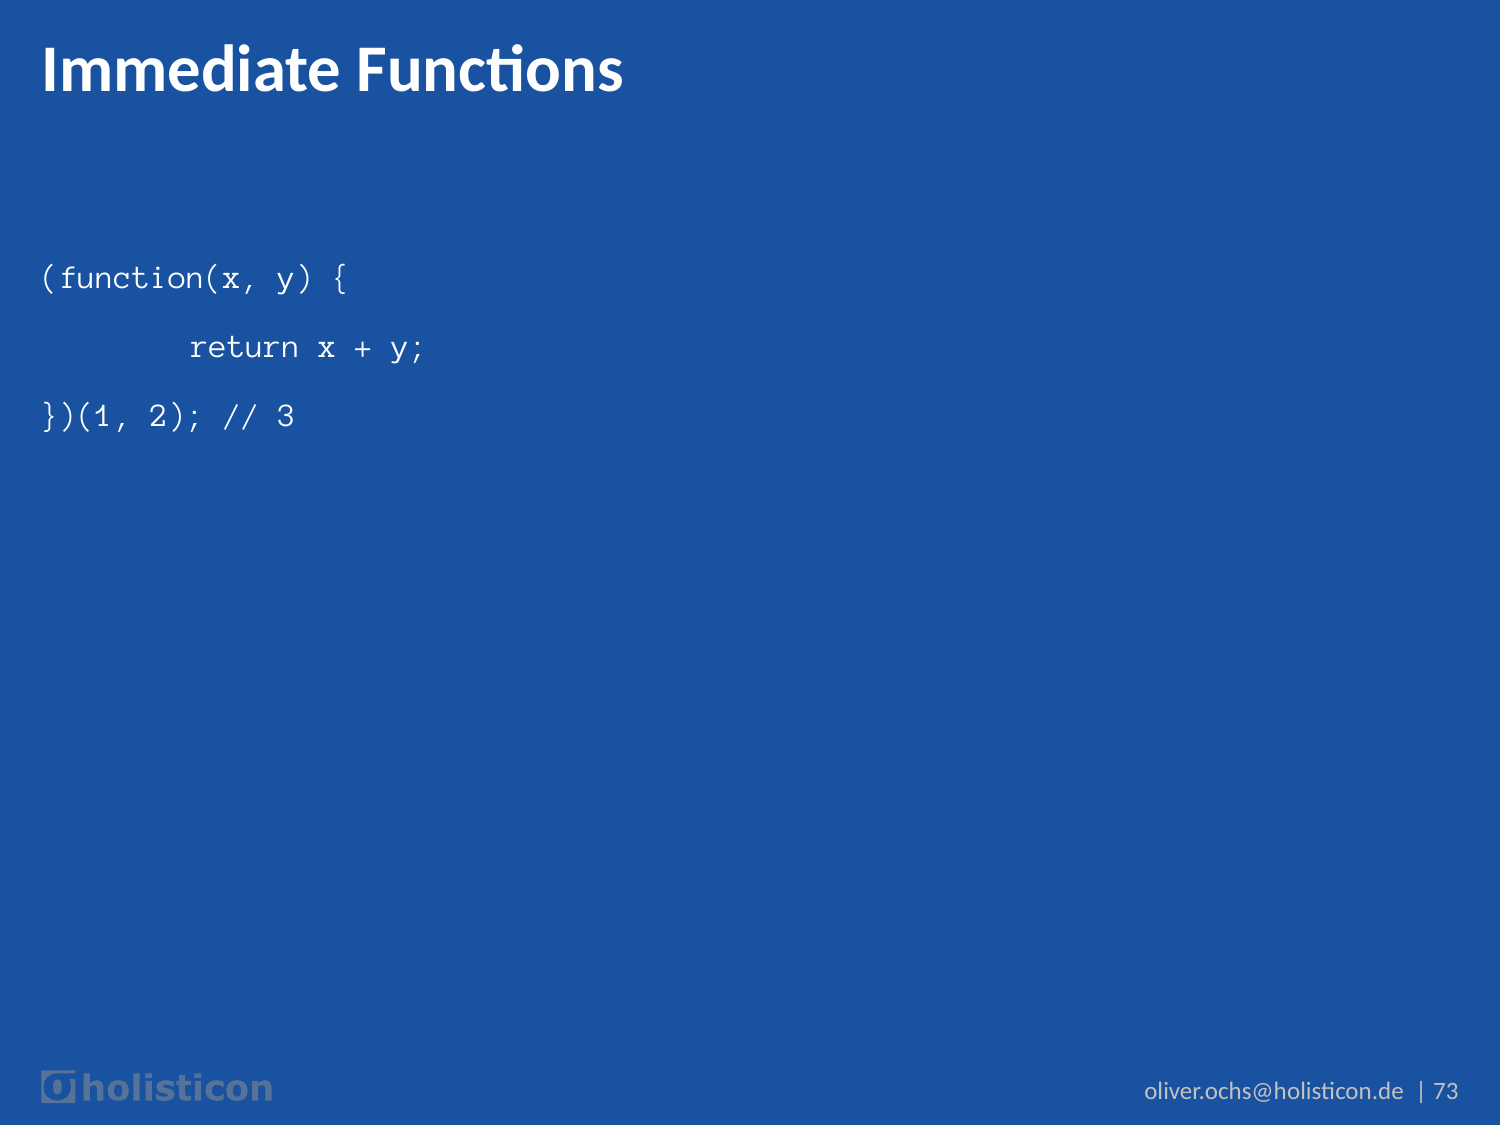

# Immediate Functions
(function(x, y) {
	return x + y;
})(1, 2); // 3